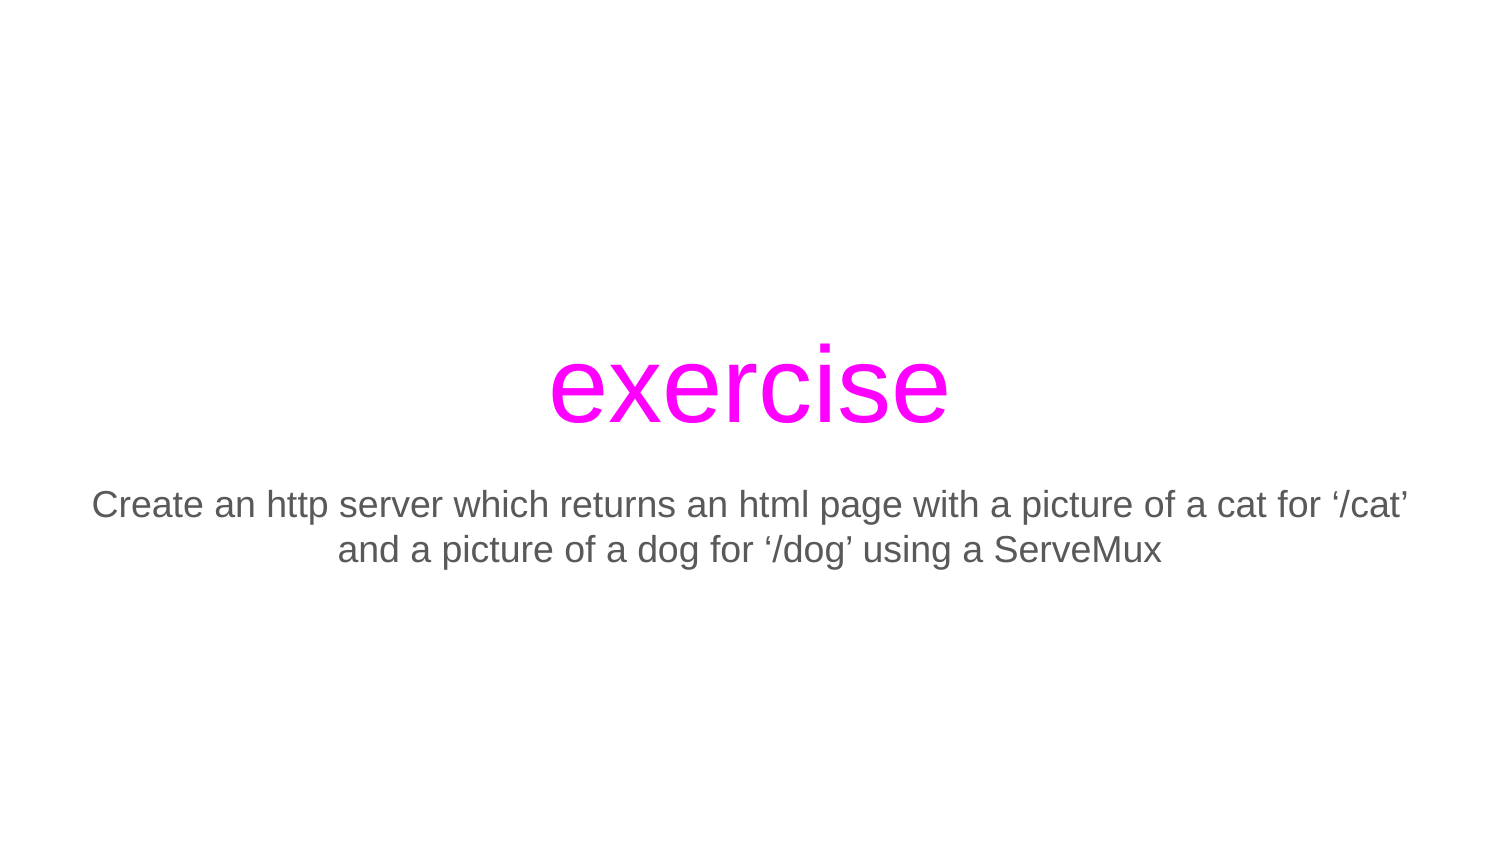

# exercise
Create an http server which returns an html page with a picture of a cat for ‘/cat’ and a picture of a dog for ‘/dog’ using a ServeMux